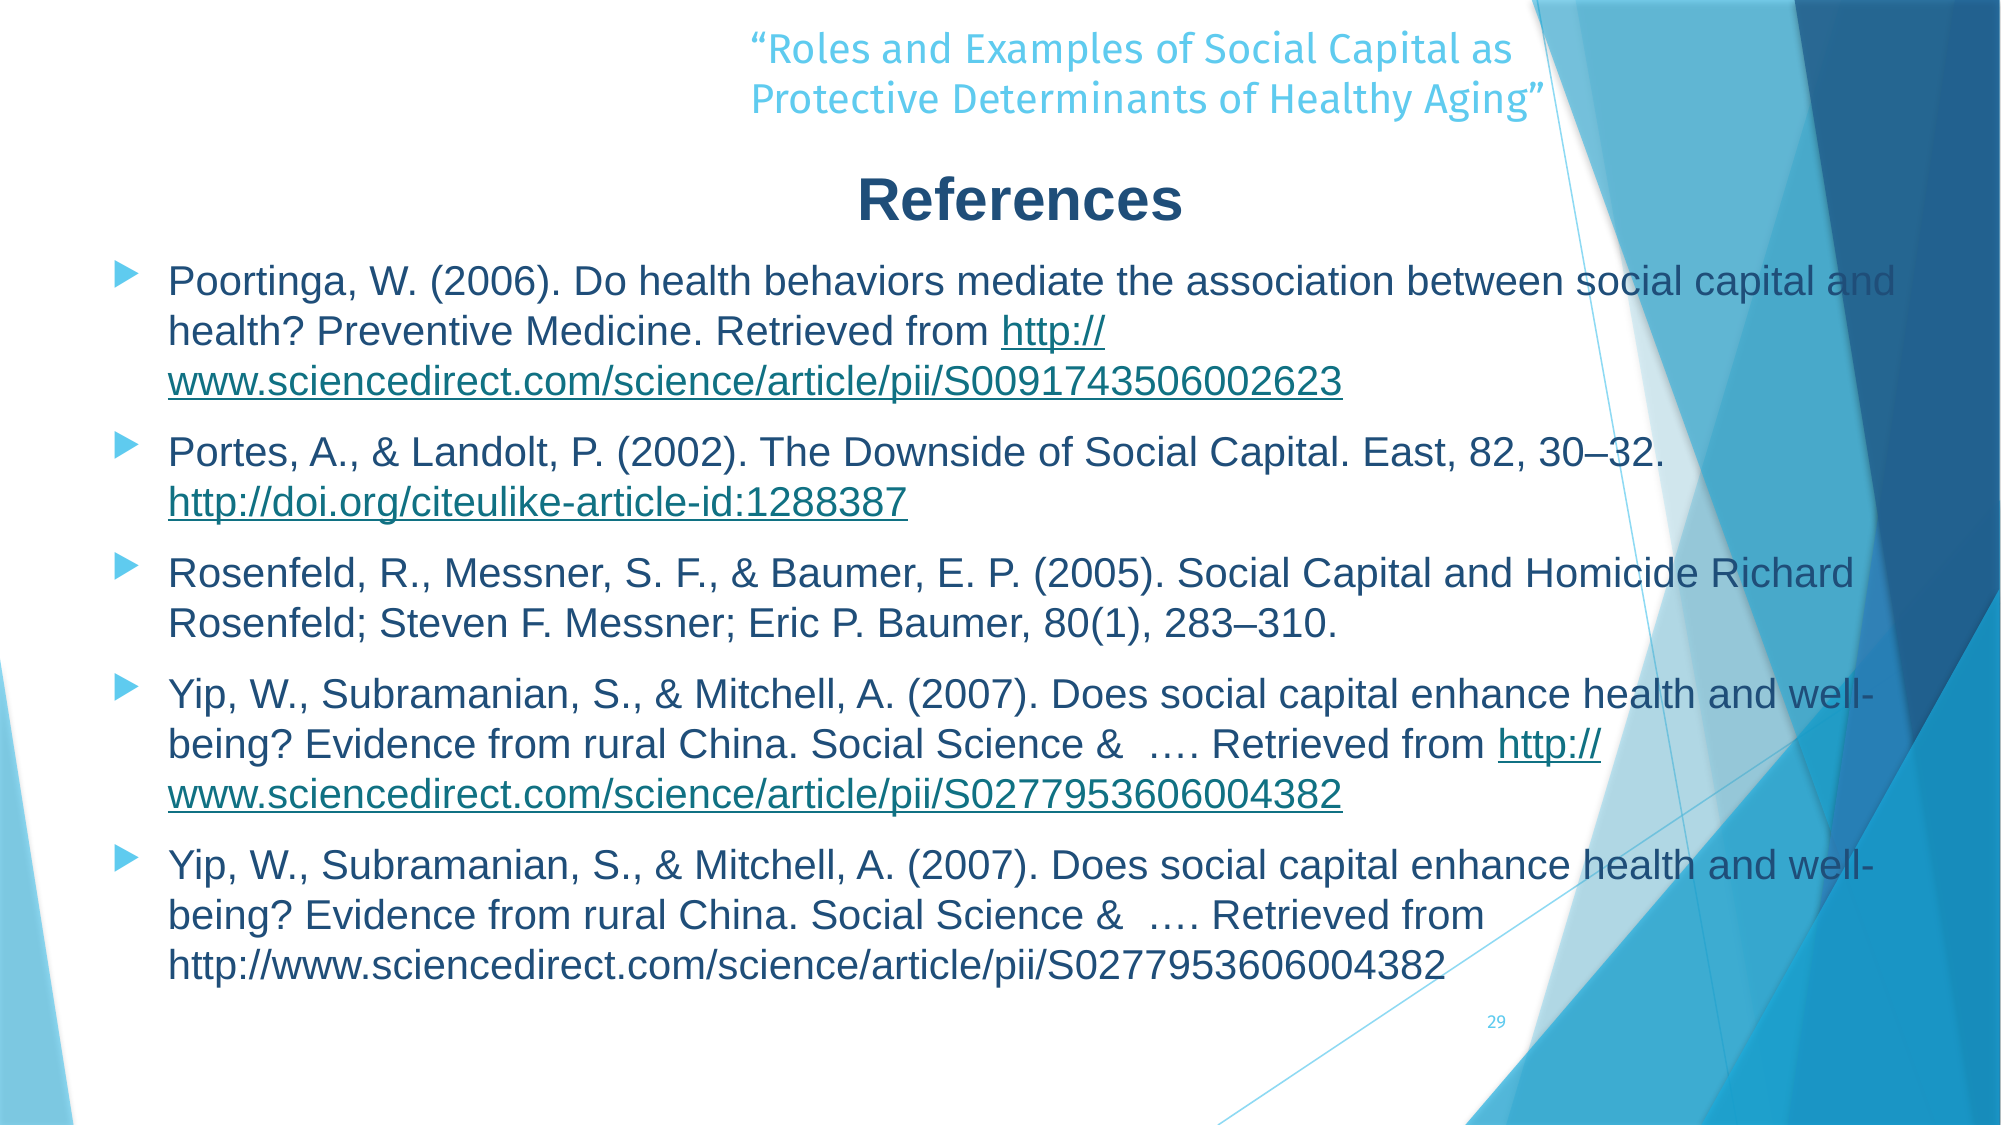

“Roles and Examples of Social Capital as Protective Determinants of Healthy Aging”

References
Poortinga, W. (2006). Do health behaviors mediate the association between social capital and health? Preventive Medicine. Retrieved from http://www.sciencedirect.com/science/article/pii/S0091743506002623
Portes, A., & Landolt, P. (2002). The Downside of Social Capital. East, 82, 30–32. http://doi.org/citeulike-article-id:1288387
Rosenfeld, R., Messner, S. F., & Baumer, E. P. (2005). Social Capital and Homicide Richard Rosenfeld; Steven F. Messner; Eric P. Baumer, 80(1), 283–310.
Yip, W., Subramanian, S., & Mitchell, A. (2007). Does social capital enhance health and well-being? Evidence from rural China. Social Science &  …. Retrieved from http://www.sciencedirect.com/science/article/pii/S0277953606004382
Yip, W., Subramanian, S., & Mitchell, A. (2007). Does social capital enhance health and well-being? Evidence from rural China. Social Science &  …. Retrieved from http://www.sciencedirect.com/science/article/pii/S0277953606004382

29